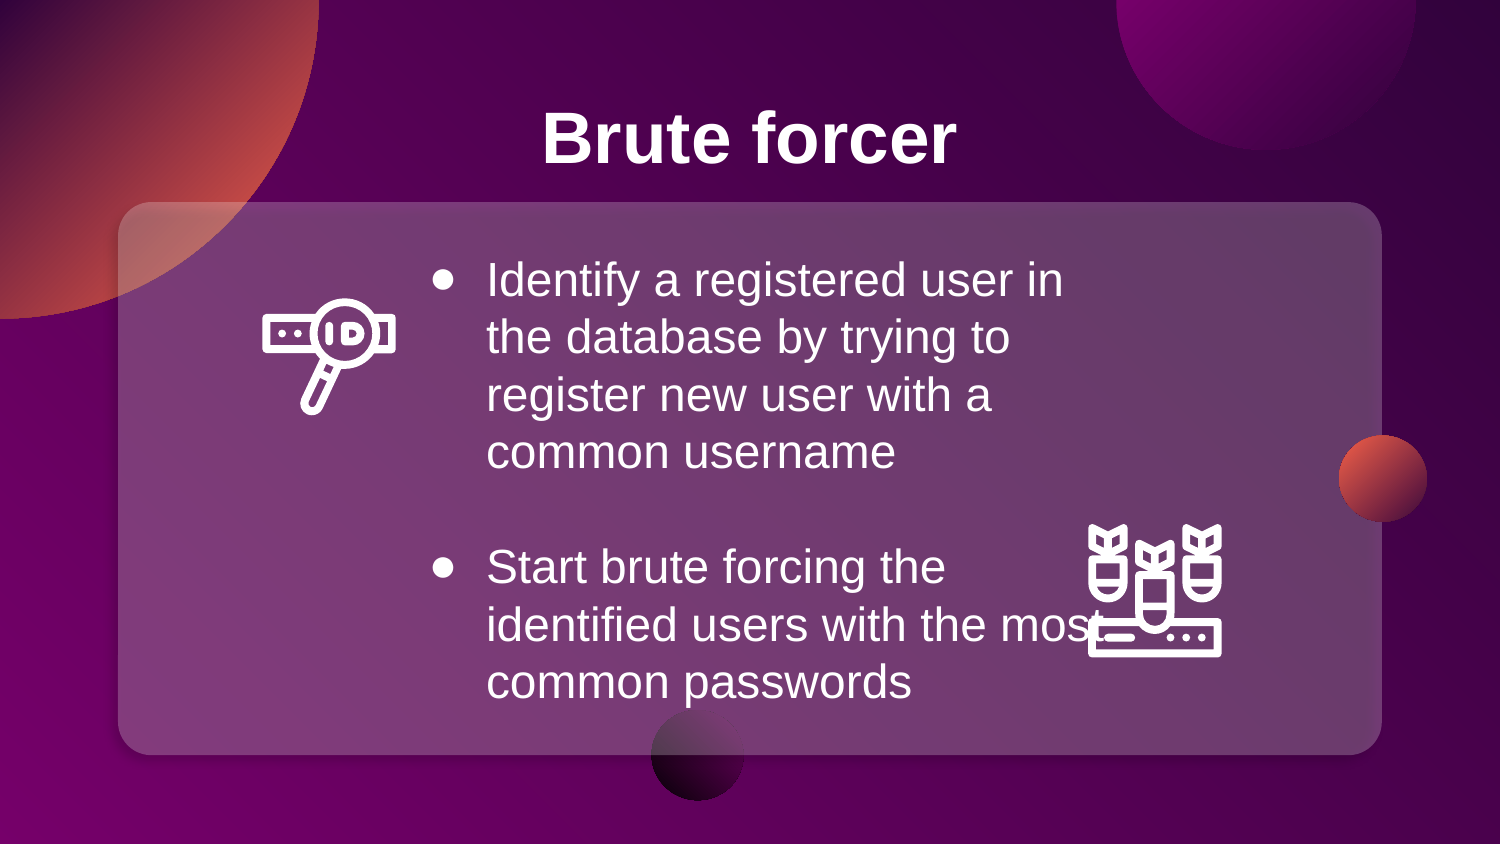

Brute forcer
Identify a registered user in the database by trying to register new user with a common username

Start brute forcing the identified users with the most common passwords